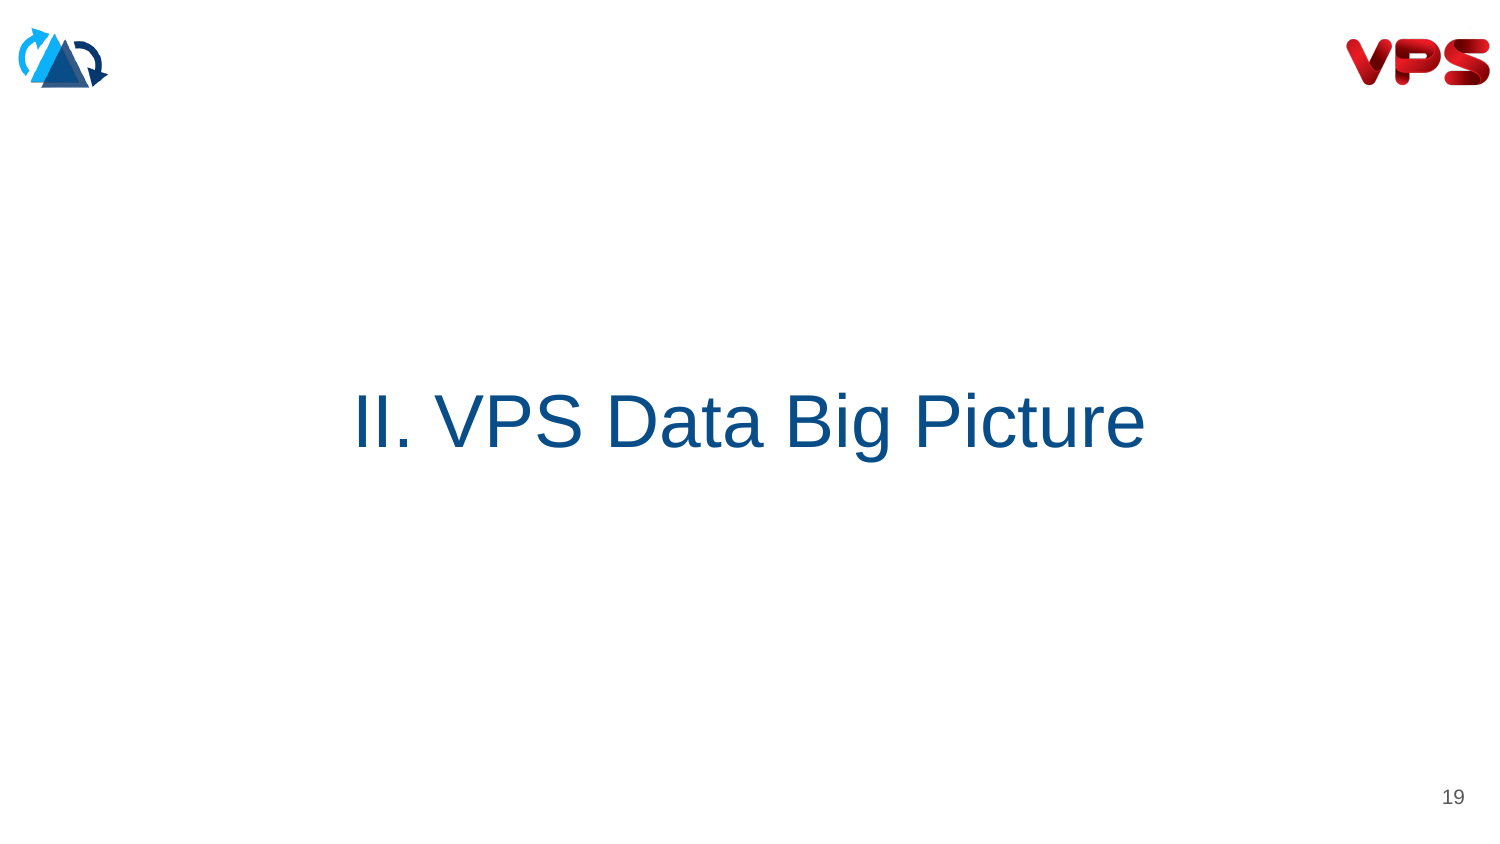

# II. VPS Data Big Picture
19